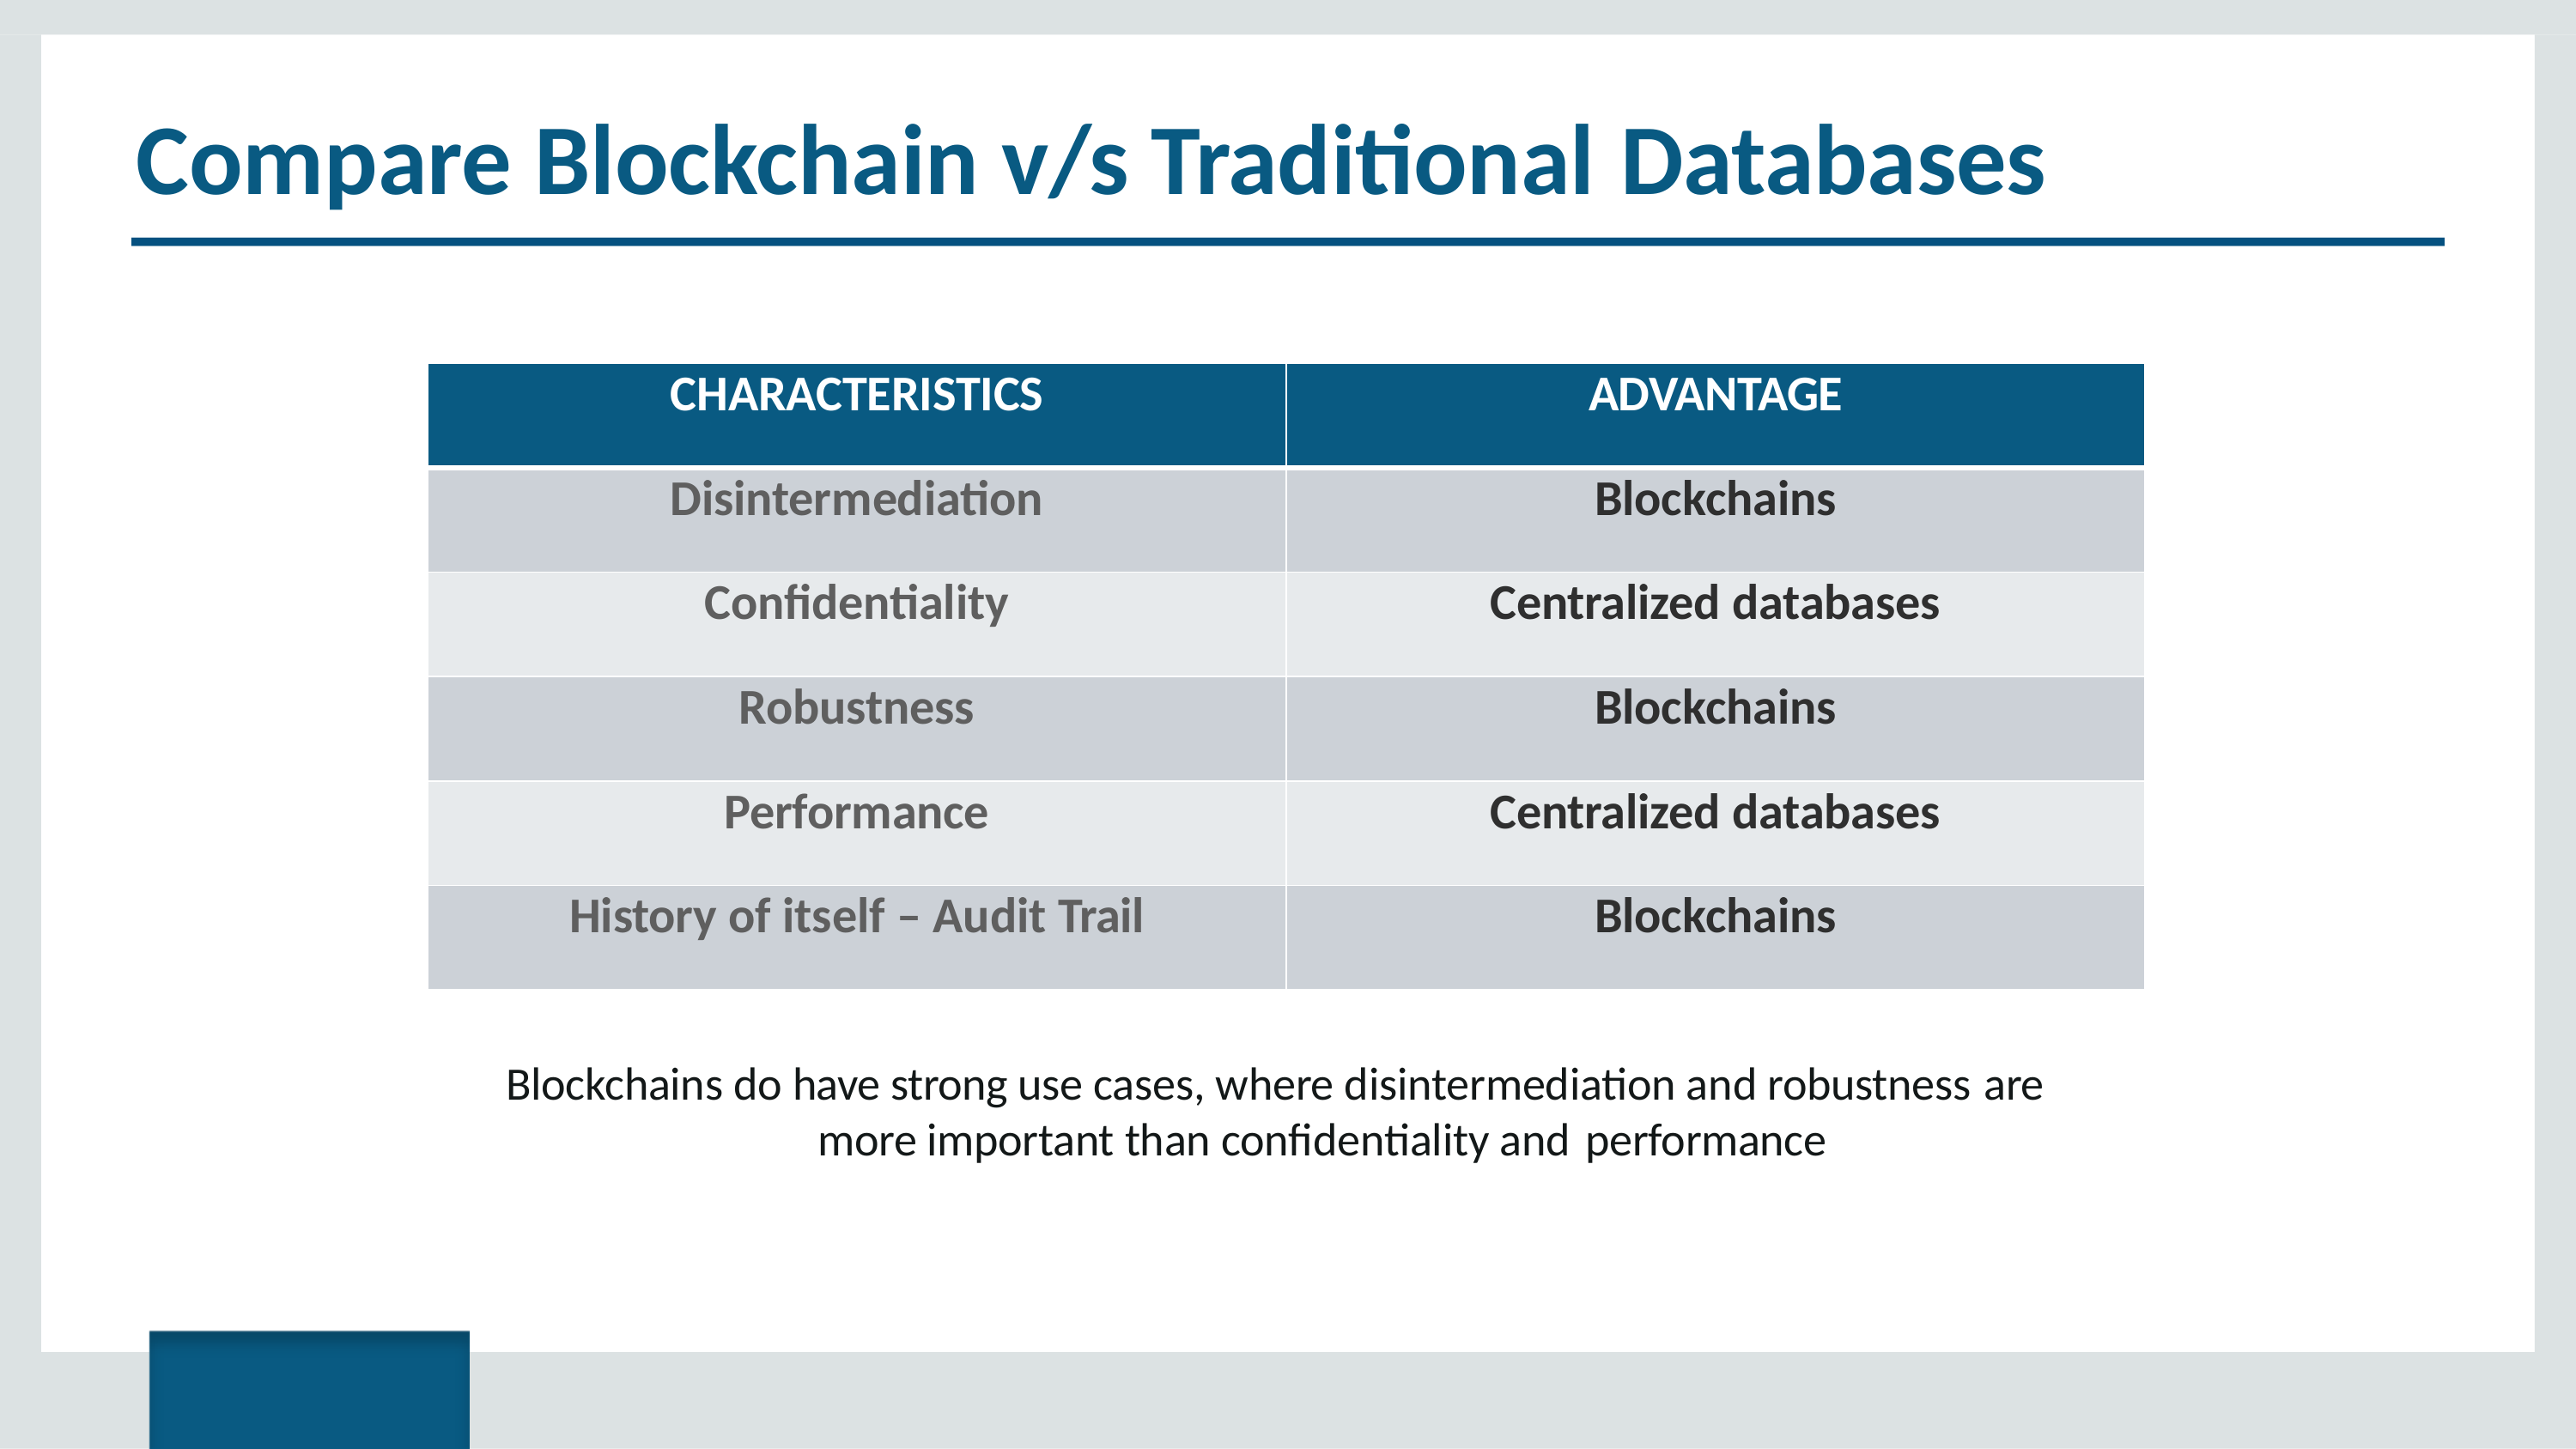

# Compare Blockchain v/s Traditional Databases

| CHARACTERISTICS | ADVANTAGE |
| --- | --- |
| Disintermediation | Blockchains |
| Confidentiality | Centralized databases |
| Robustness | Blockchains |
| Performance | Centralized databases |
| History of itself – Audit Trail | Blockchains |
Blockchains do have strong use cases, where disintermediation and robustness are
more important than confidentiality and performance